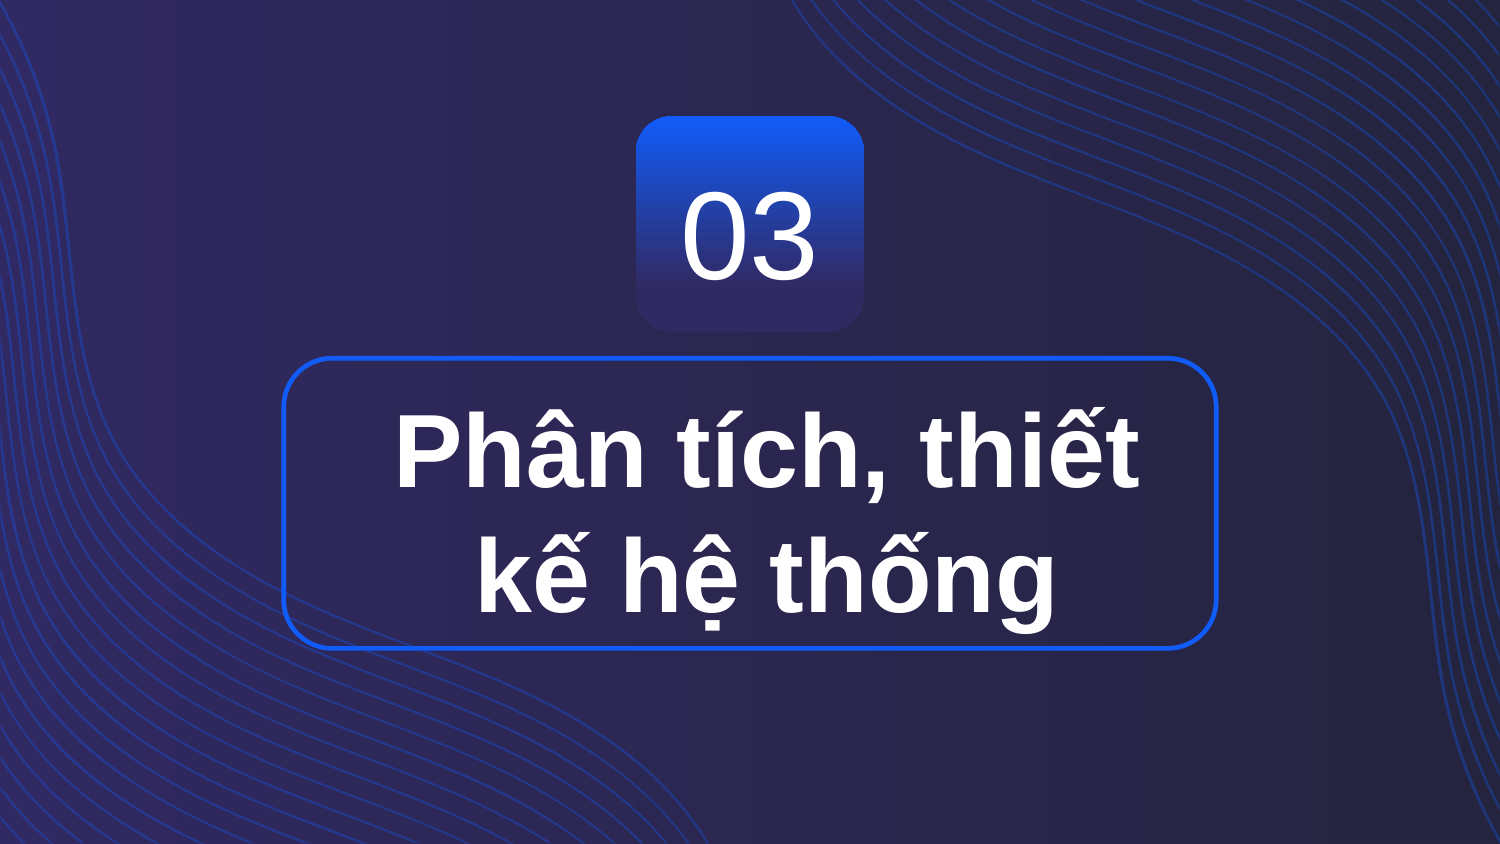

03
# Phân tích, thiết kế hệ thống